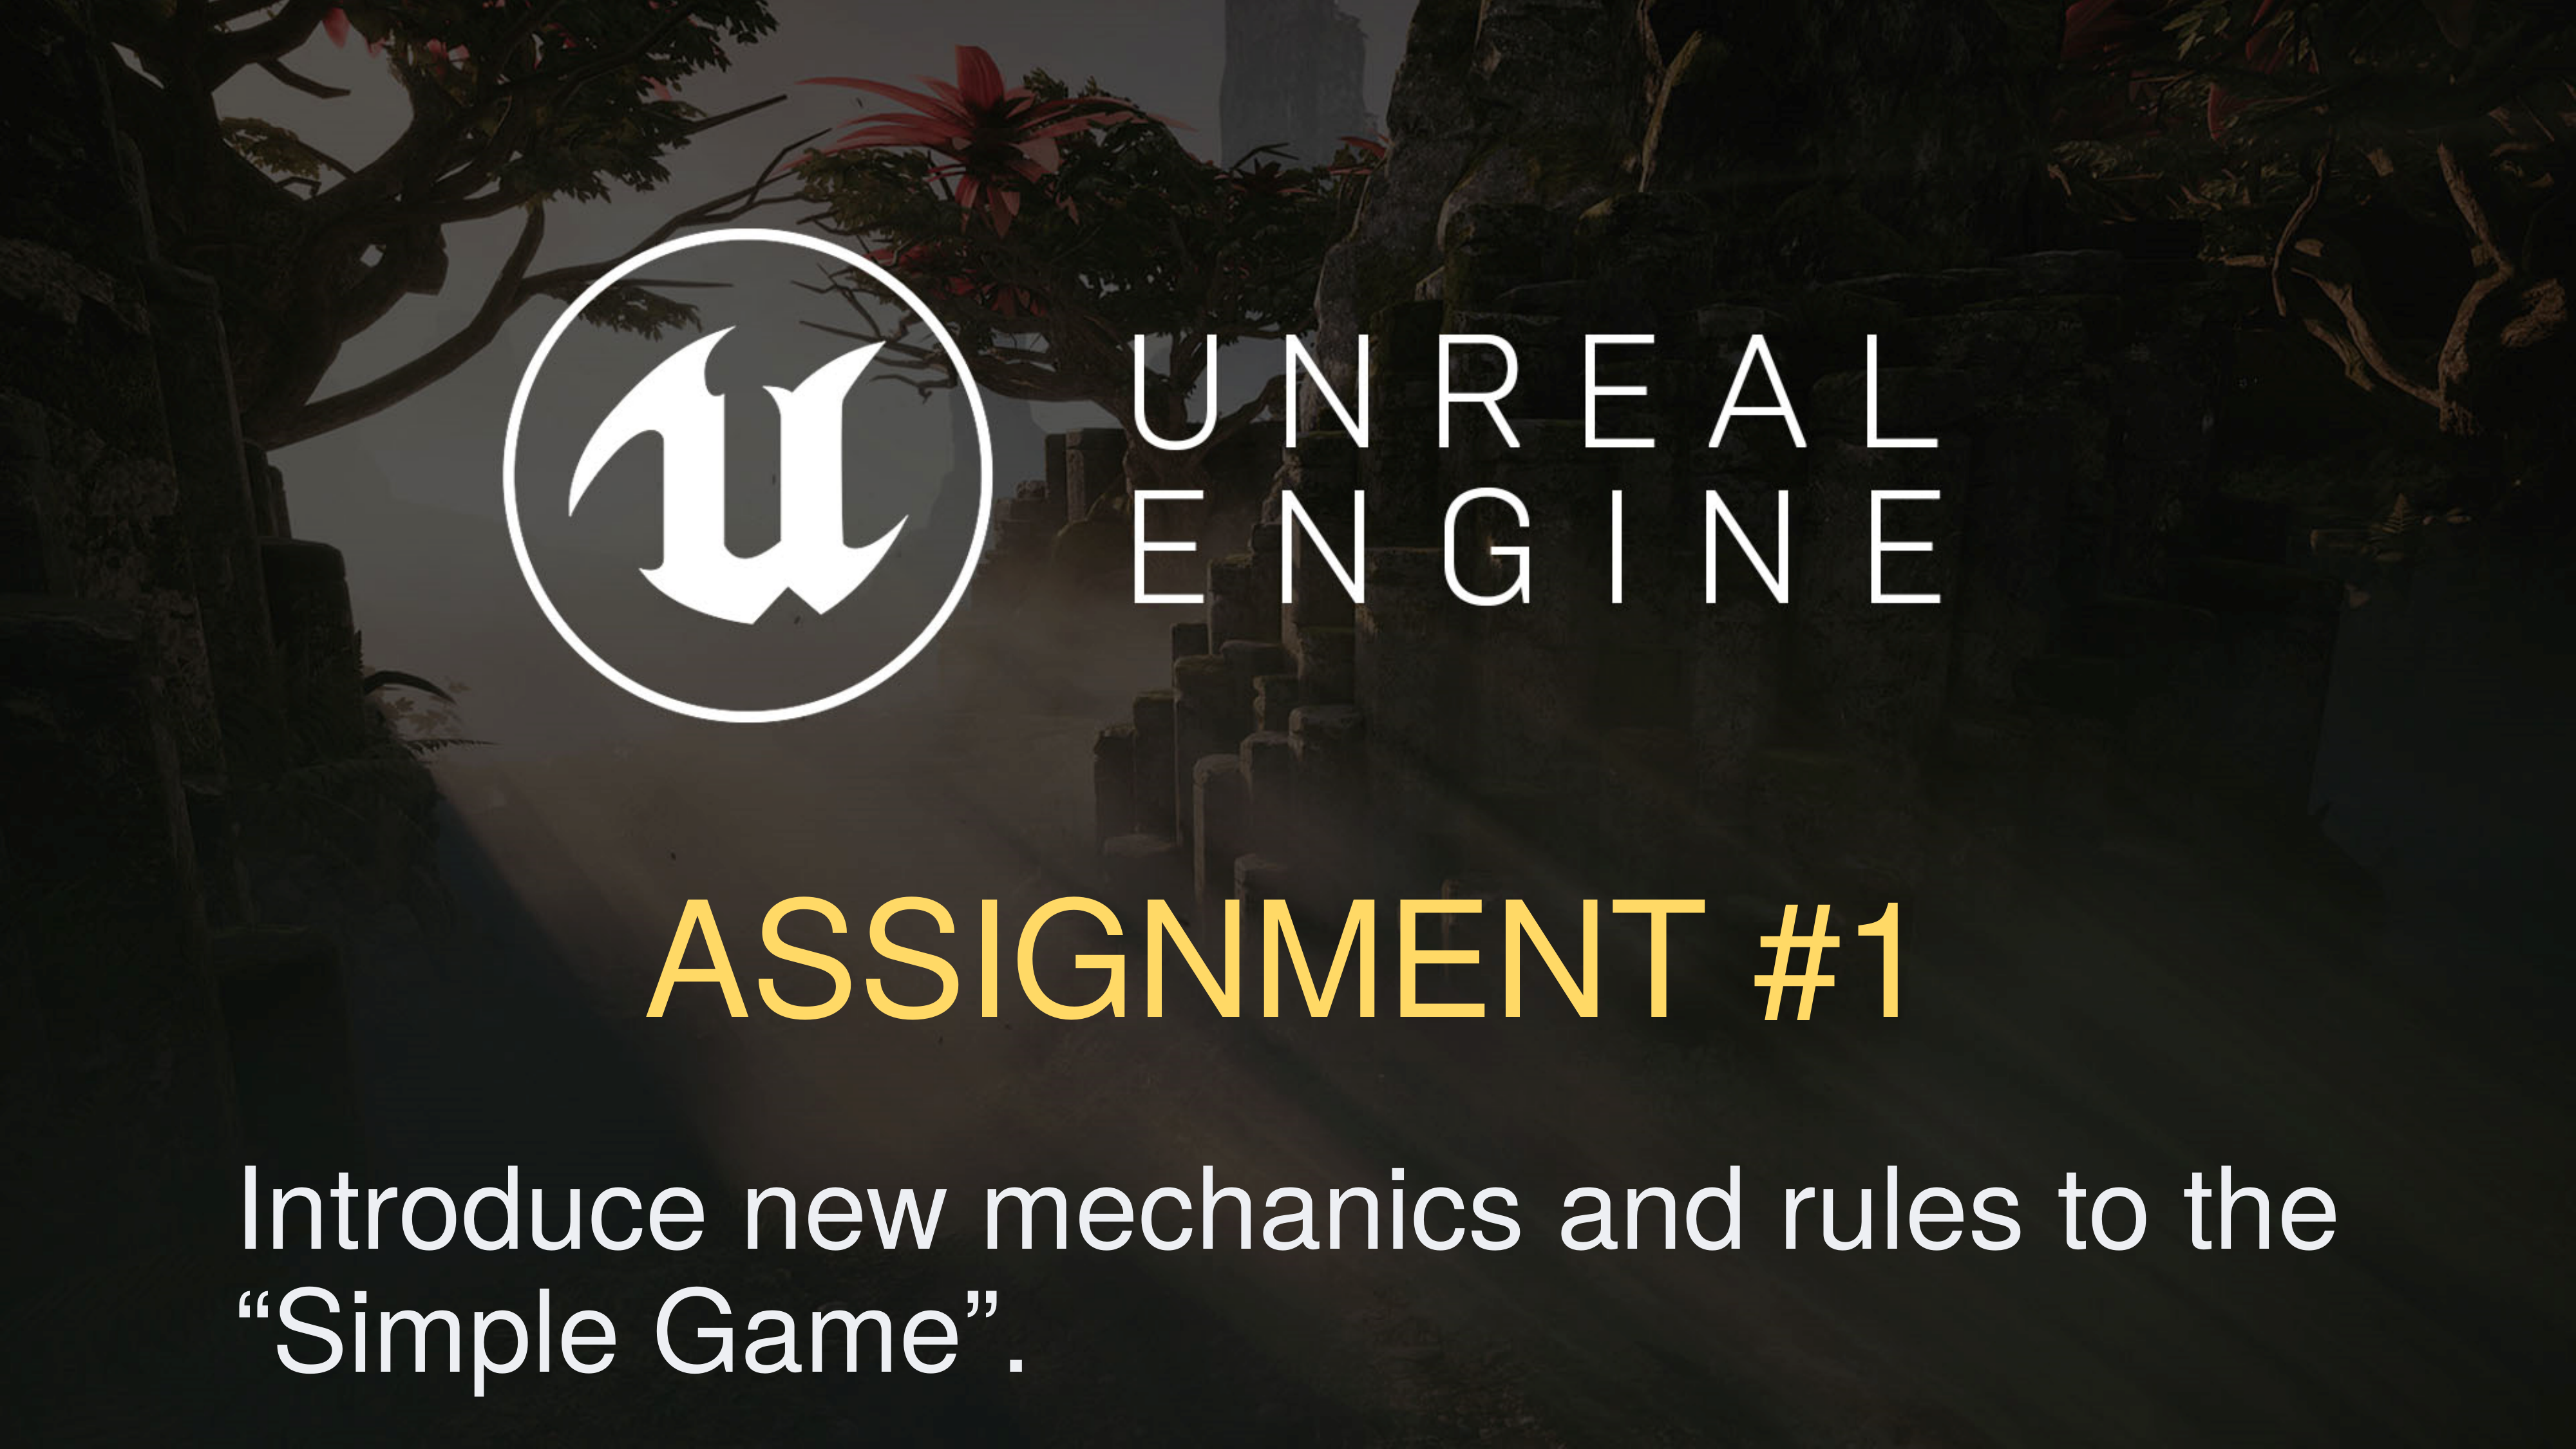

ASSIGNMENT #1
Introduce new mechanics and rules to the “Simple Game”.